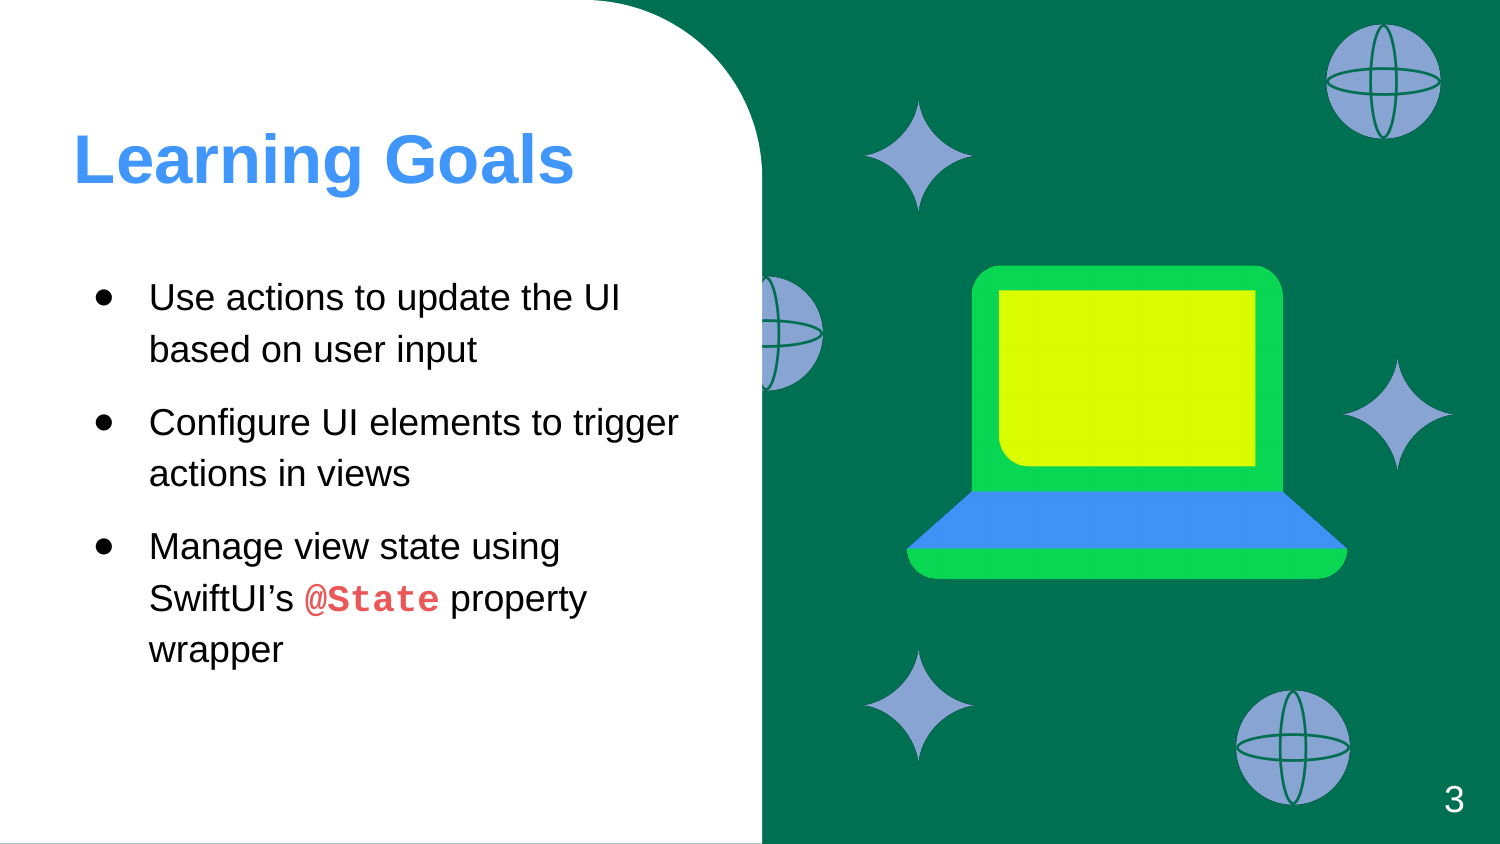

Use actions to update the UI based on user input
Configure UI elements to trigger actions in views
Manage view state using SwiftUI’s @State property wrapper